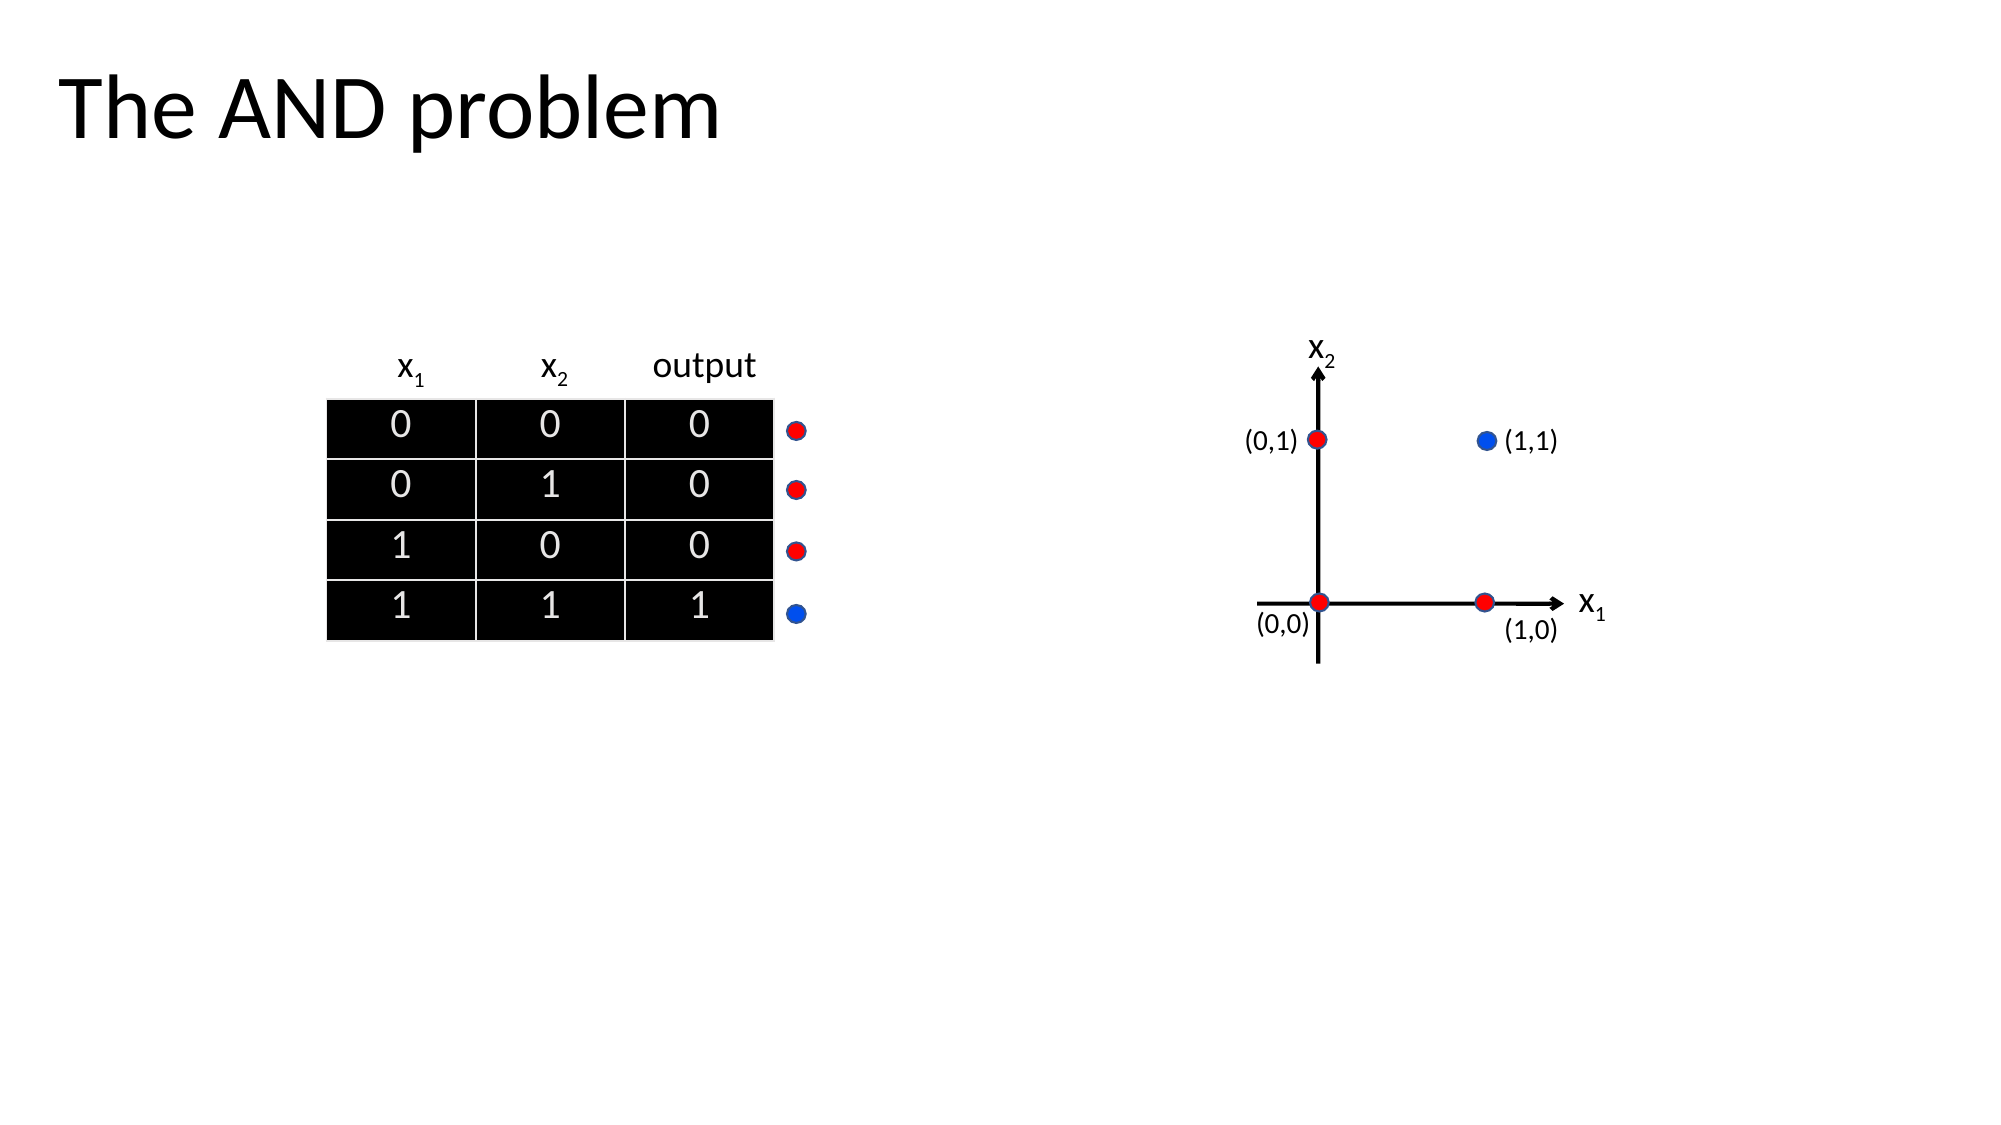

# The AND problem
x2
x2
x1
output
| 0 | 0 | 0 |
| --- | --- | --- |
| 0 | 1 | 0 |
| 1 | 0 | 0 |
| 1 | 1 | 1 |
(0,1)
(1,1)

x1

(0,0)
(1,0)

12